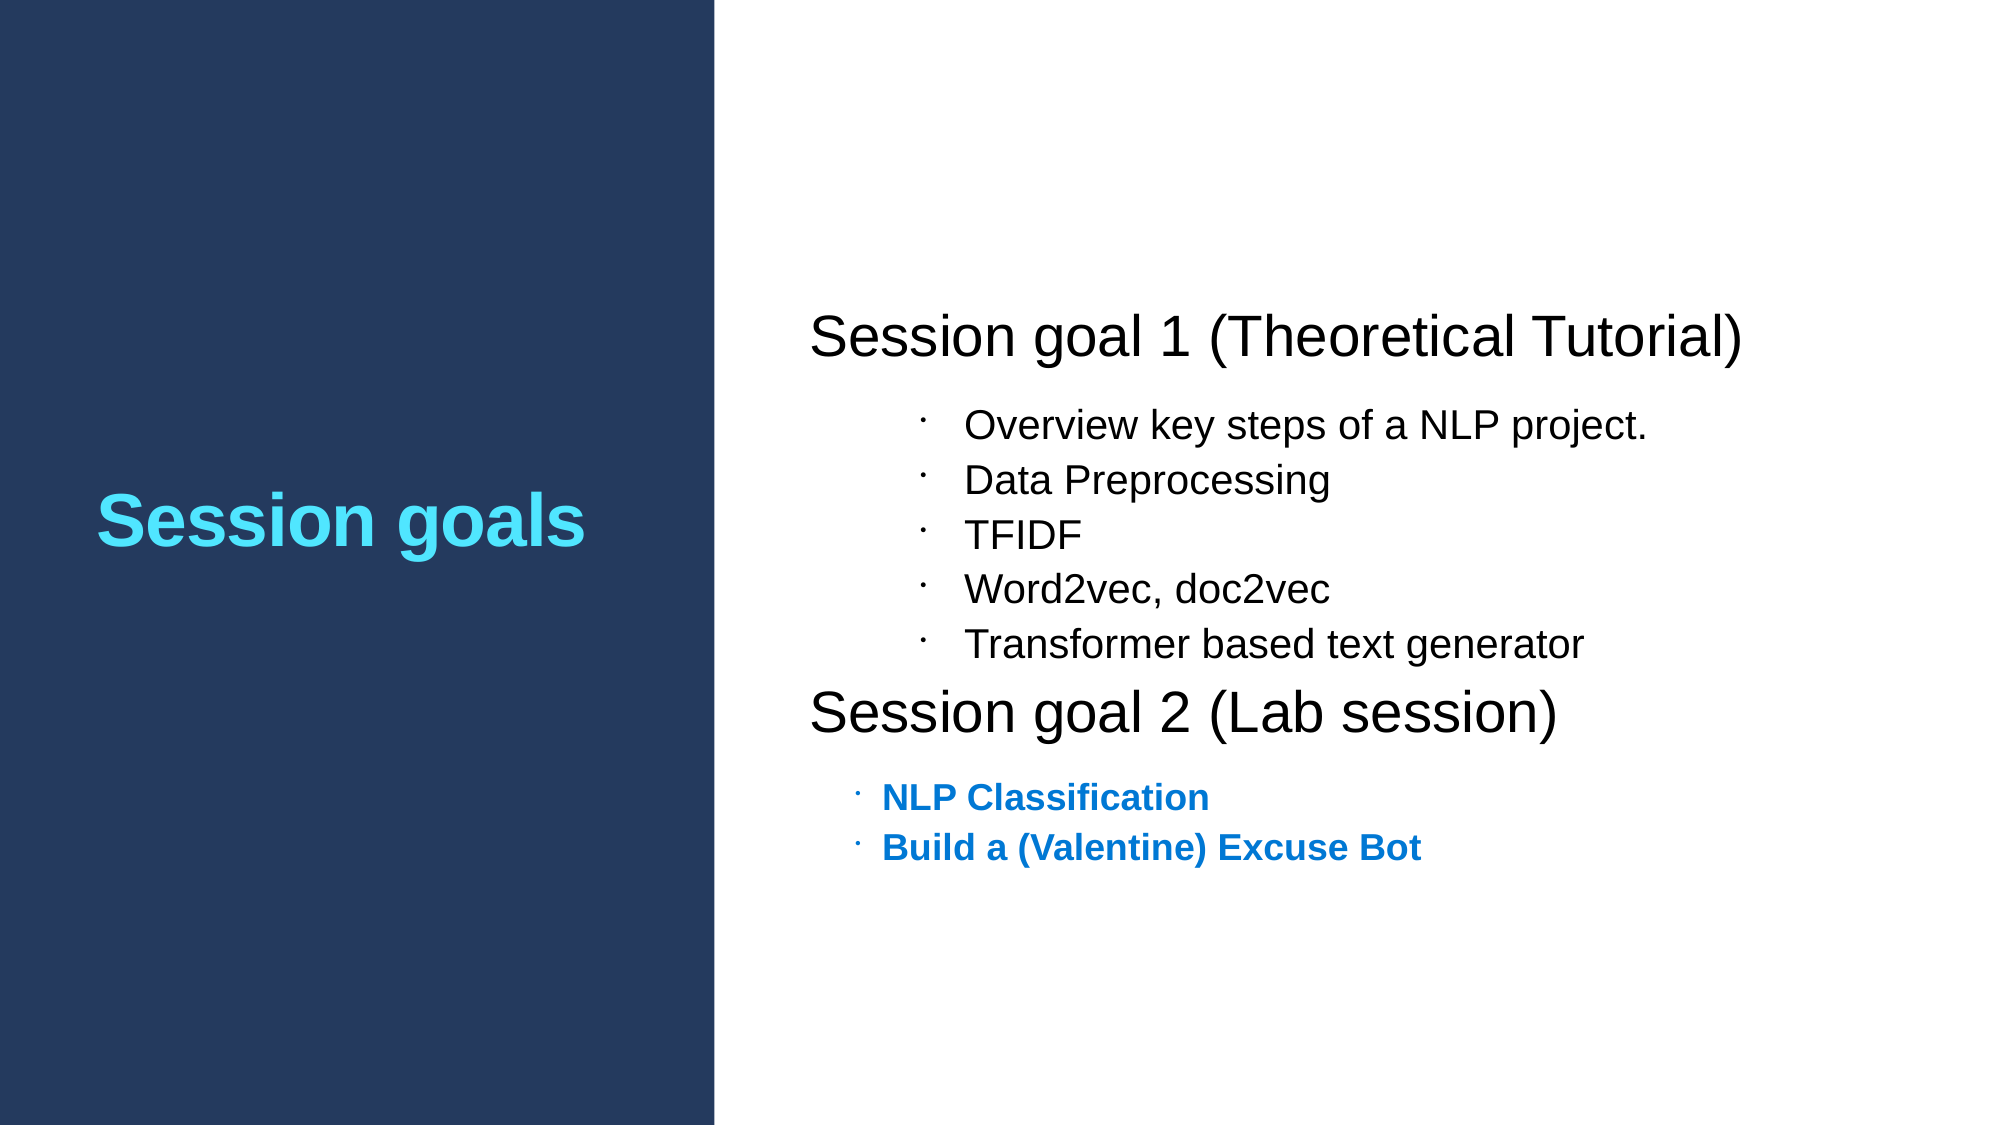

# Session goals
Session goal 1 (Theoretical Tutorial)
Overview key steps of a NLP project.
Data Preprocessing
TFIDF
Word2vec, doc2vec
Transformer based text generator
Session goal 2 (Lab session)
NLP Classification
Build a (Valentine) Excuse Bot